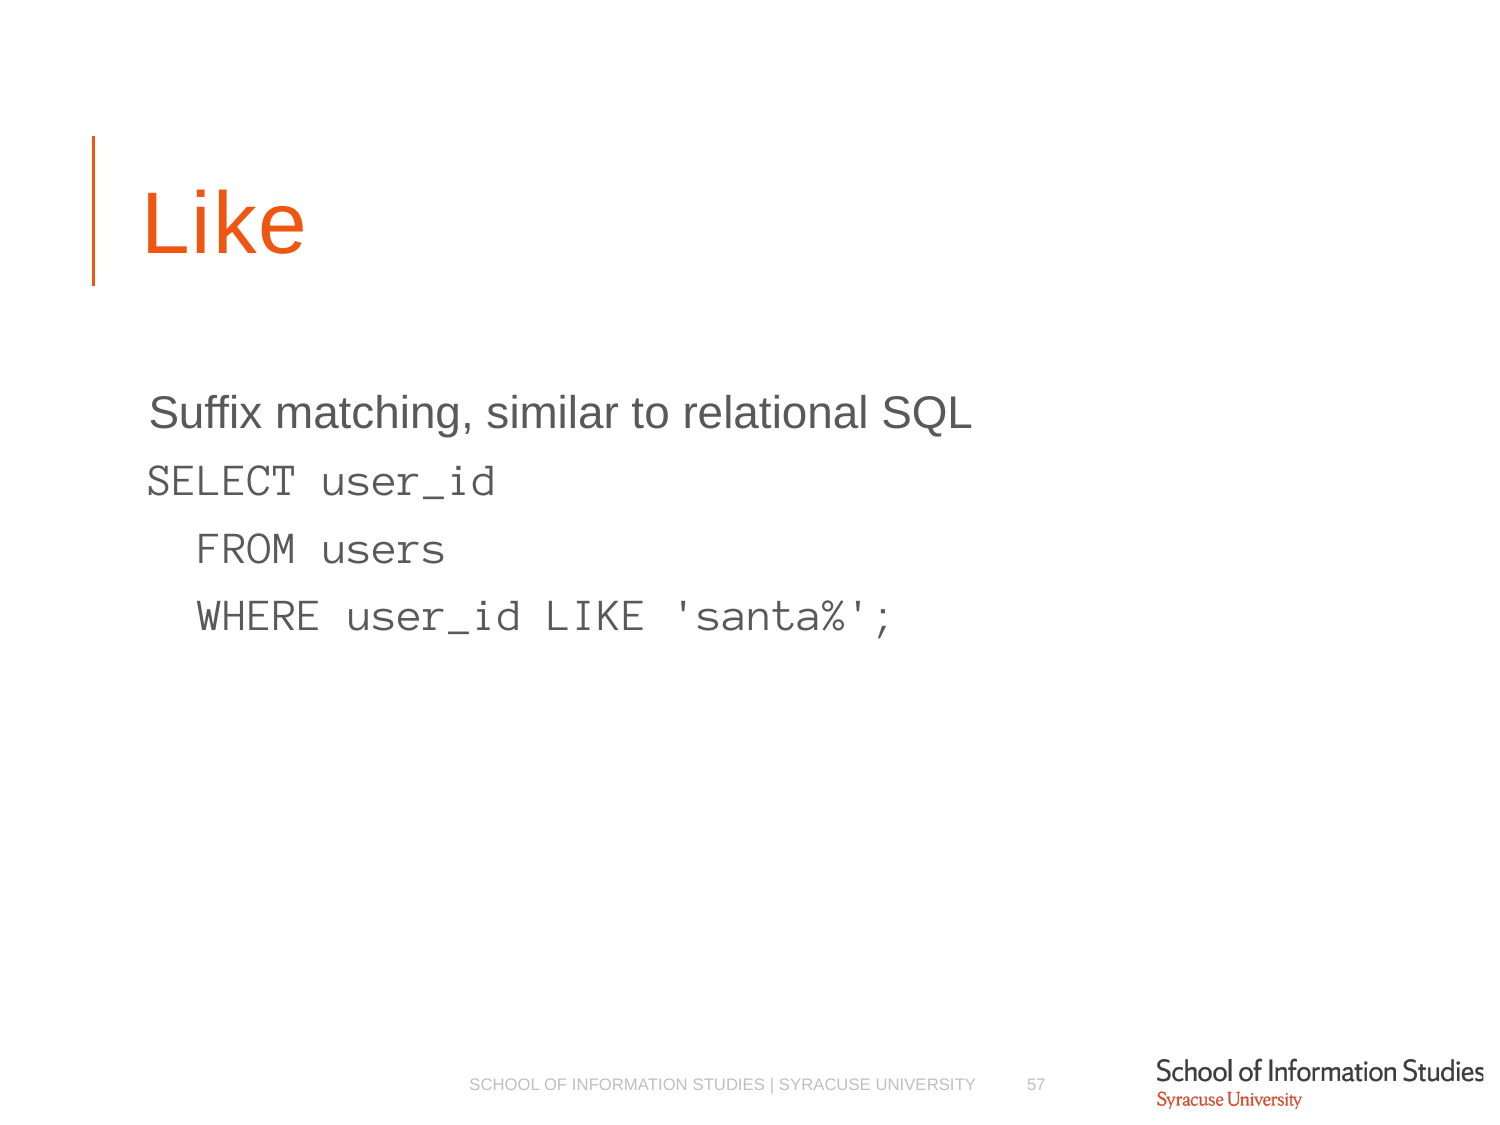

# Like
Suffix matching, similar to relational SQL
SELECT user_id
  FROM users
  WHERE user_id LIKE 'santa%';
School of Information Studies | Syracuse University
57